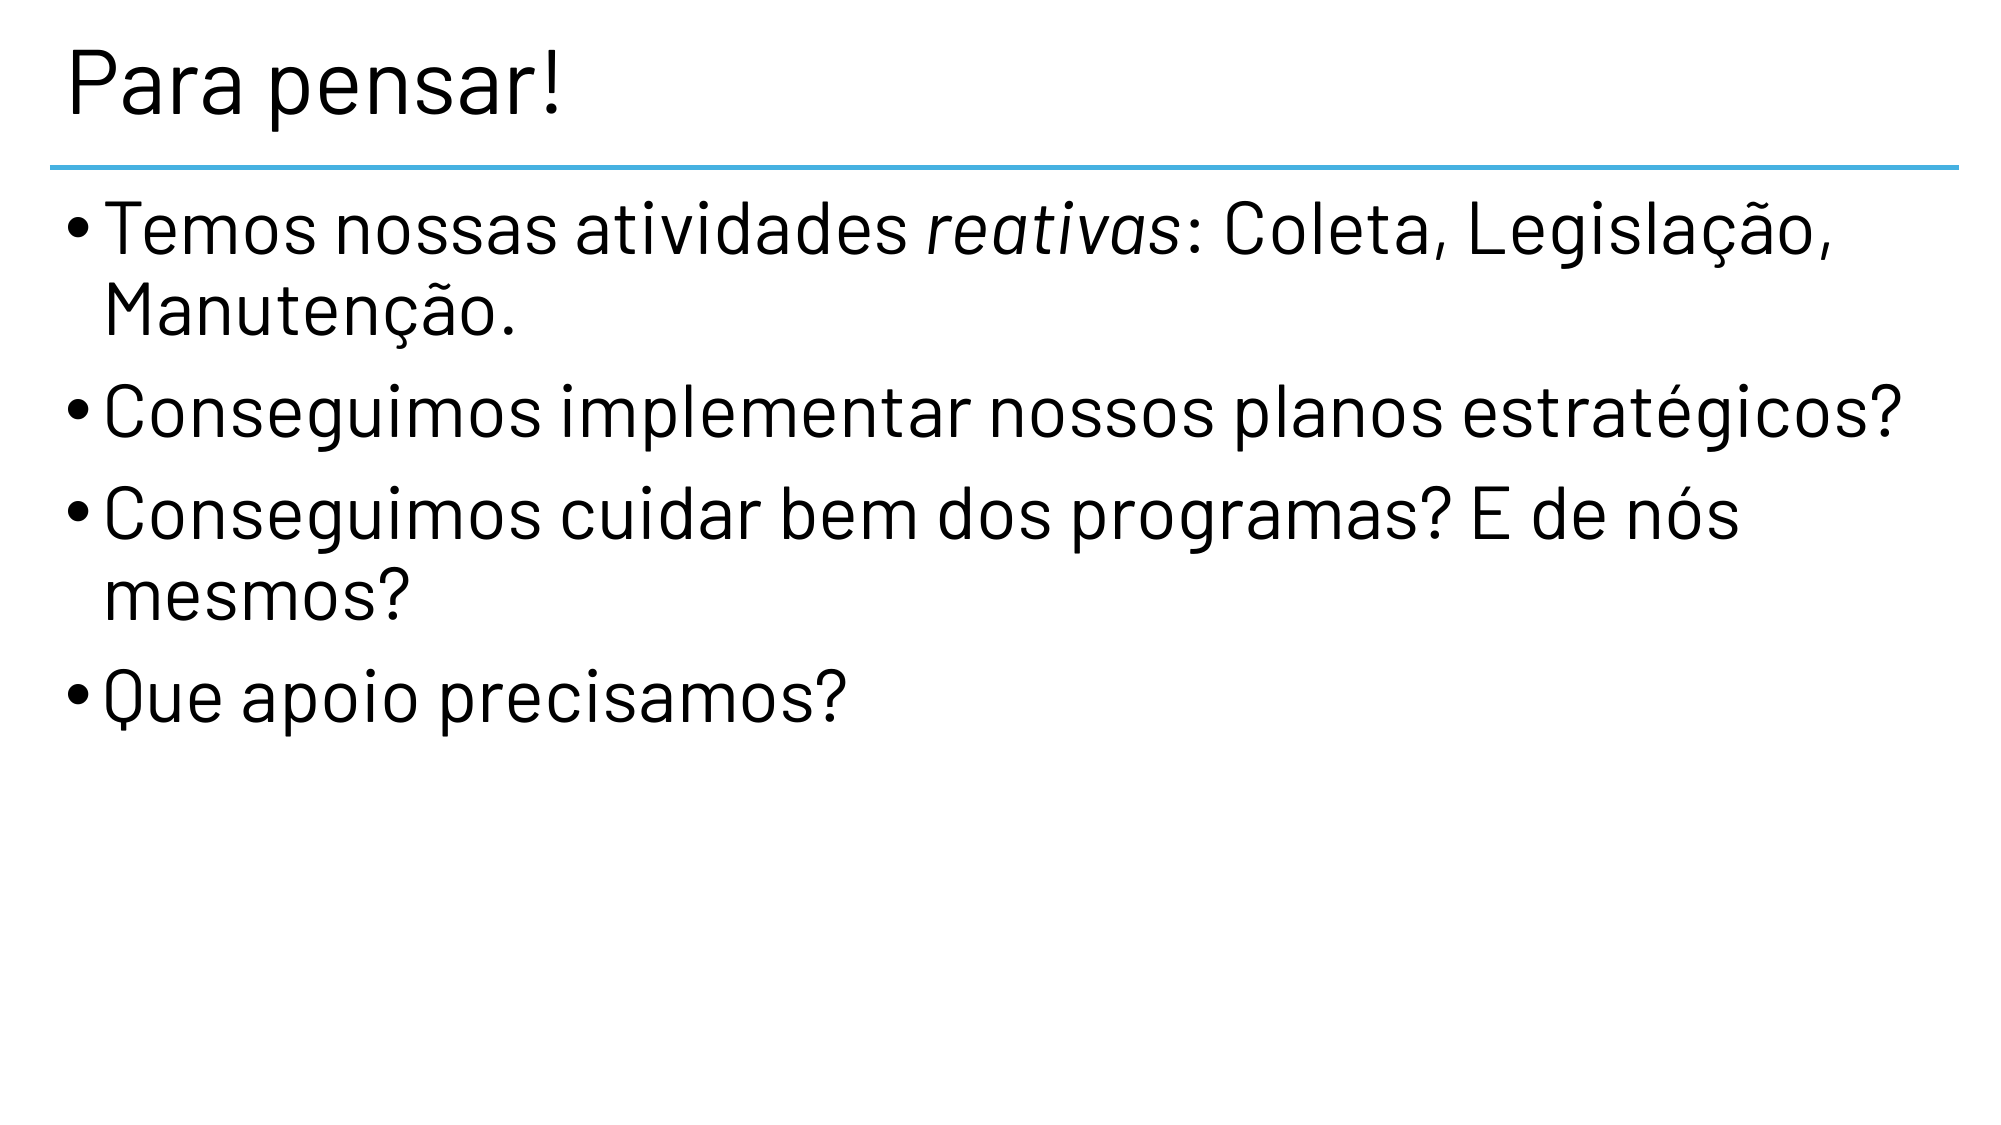

# Para pensar!
Temos nossas atividades reativas: Coleta, Legislação, Manutenção.
Conseguimos implementar nossos planos estratégicos?
Conseguimos cuidar bem dos programas? E de nós mesmos?
Que apoio precisamos?